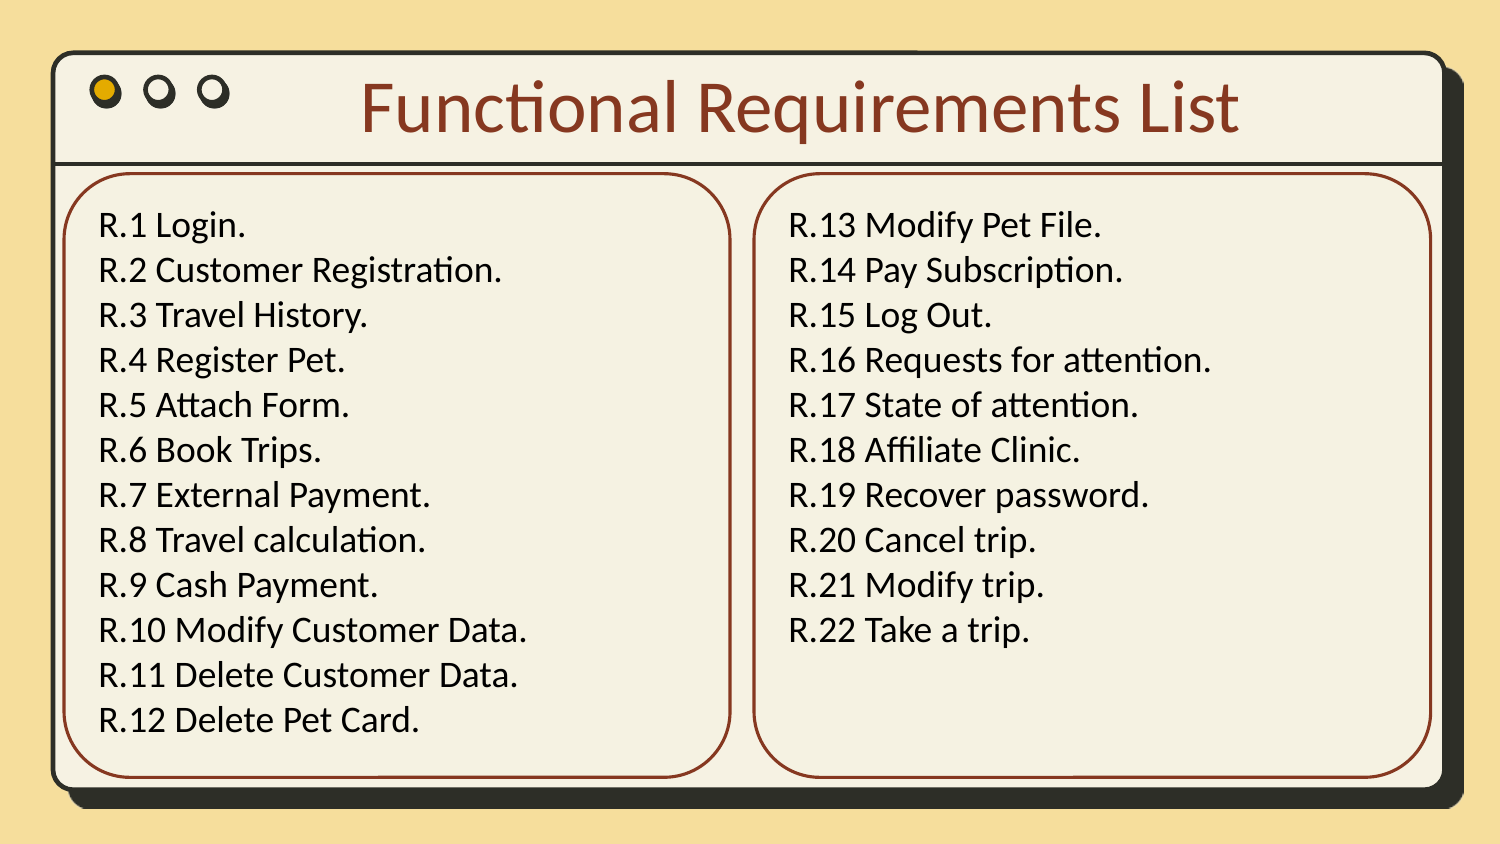

# Functional Requirements List
R.1 Login.
R.2 Customer Registration.
R.3 Travel History.
R.4 Register Pet.
R.5 Attach Form.
R.6 Book Trips.
R.7 External Payment.
R.8 Travel calculation.
R.9 Cash Payment.
R.10 Modify Customer Data.
R.11 Delete Customer Data.
R.12 Delete Pet Card.

R.13 Modify Pet File.
R.14 Pay Subscription.
R.15 Log Out.
R.16 Requests for attention.
R.17 State of attention.
R.18 Affiliate Clinic.
R.19 Recover password.
R.20 Cancel trip.
R.21 Modify trip.
R.22 Take a trip.